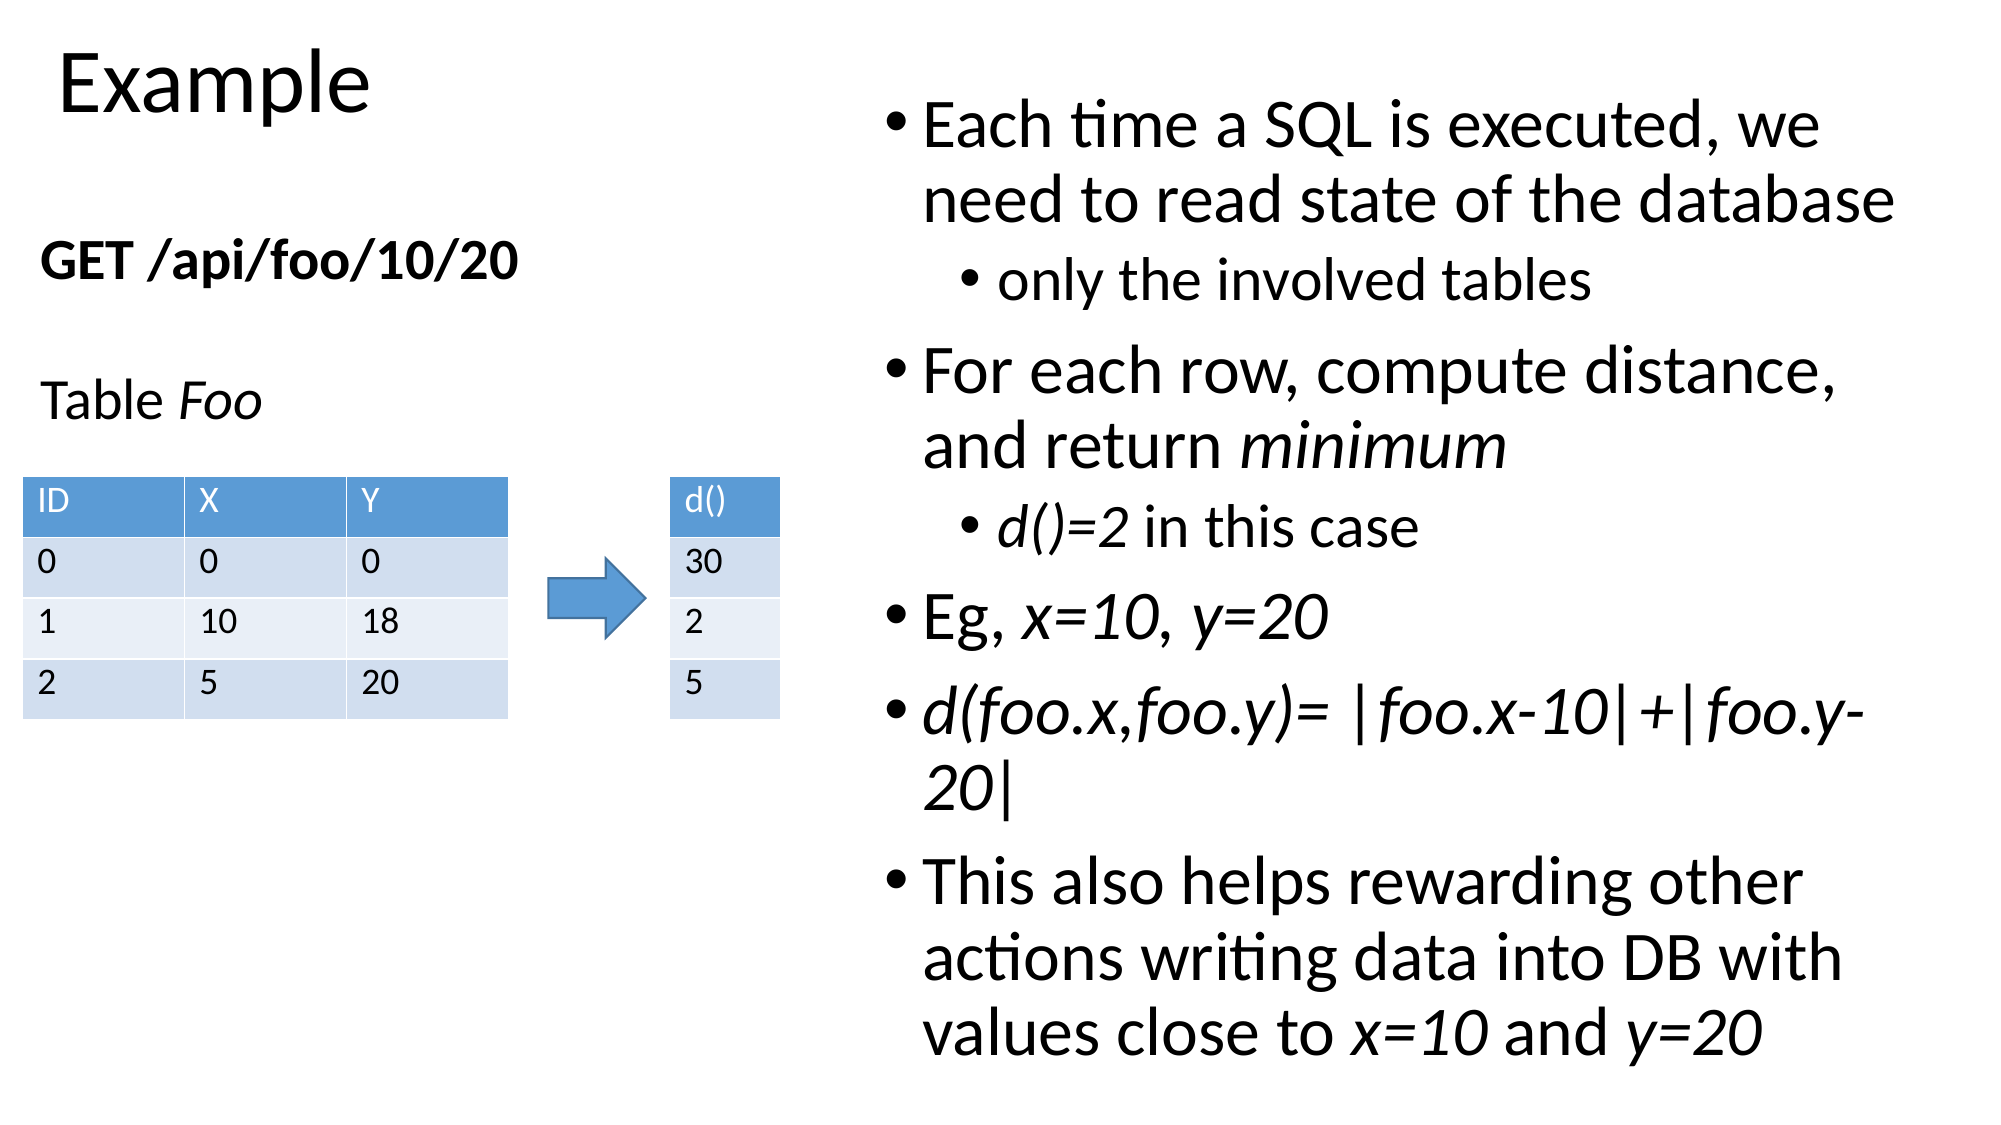

# Example
Each time a SQL is executed, we need to read state of the database
only the involved tables
For each row, compute distance, and return minimum
d()=2 in this case
Eg, x=10, y=20
d(foo.x,foo.y)= |foo.x-10|+|foo.y-20|
This also helps rewarding other actions writing data into DB with values close to x=10 and y=20
GET /api/foo/10/20

Table Foo
| ID | X | Y |
| --- | --- | --- |
| 0 | 0 | 0 |
| 1 | 10 | 18 |
| 2 | 5 | 20 |
| d() |
| --- |
| 30 |
| 2 |
| 5 |